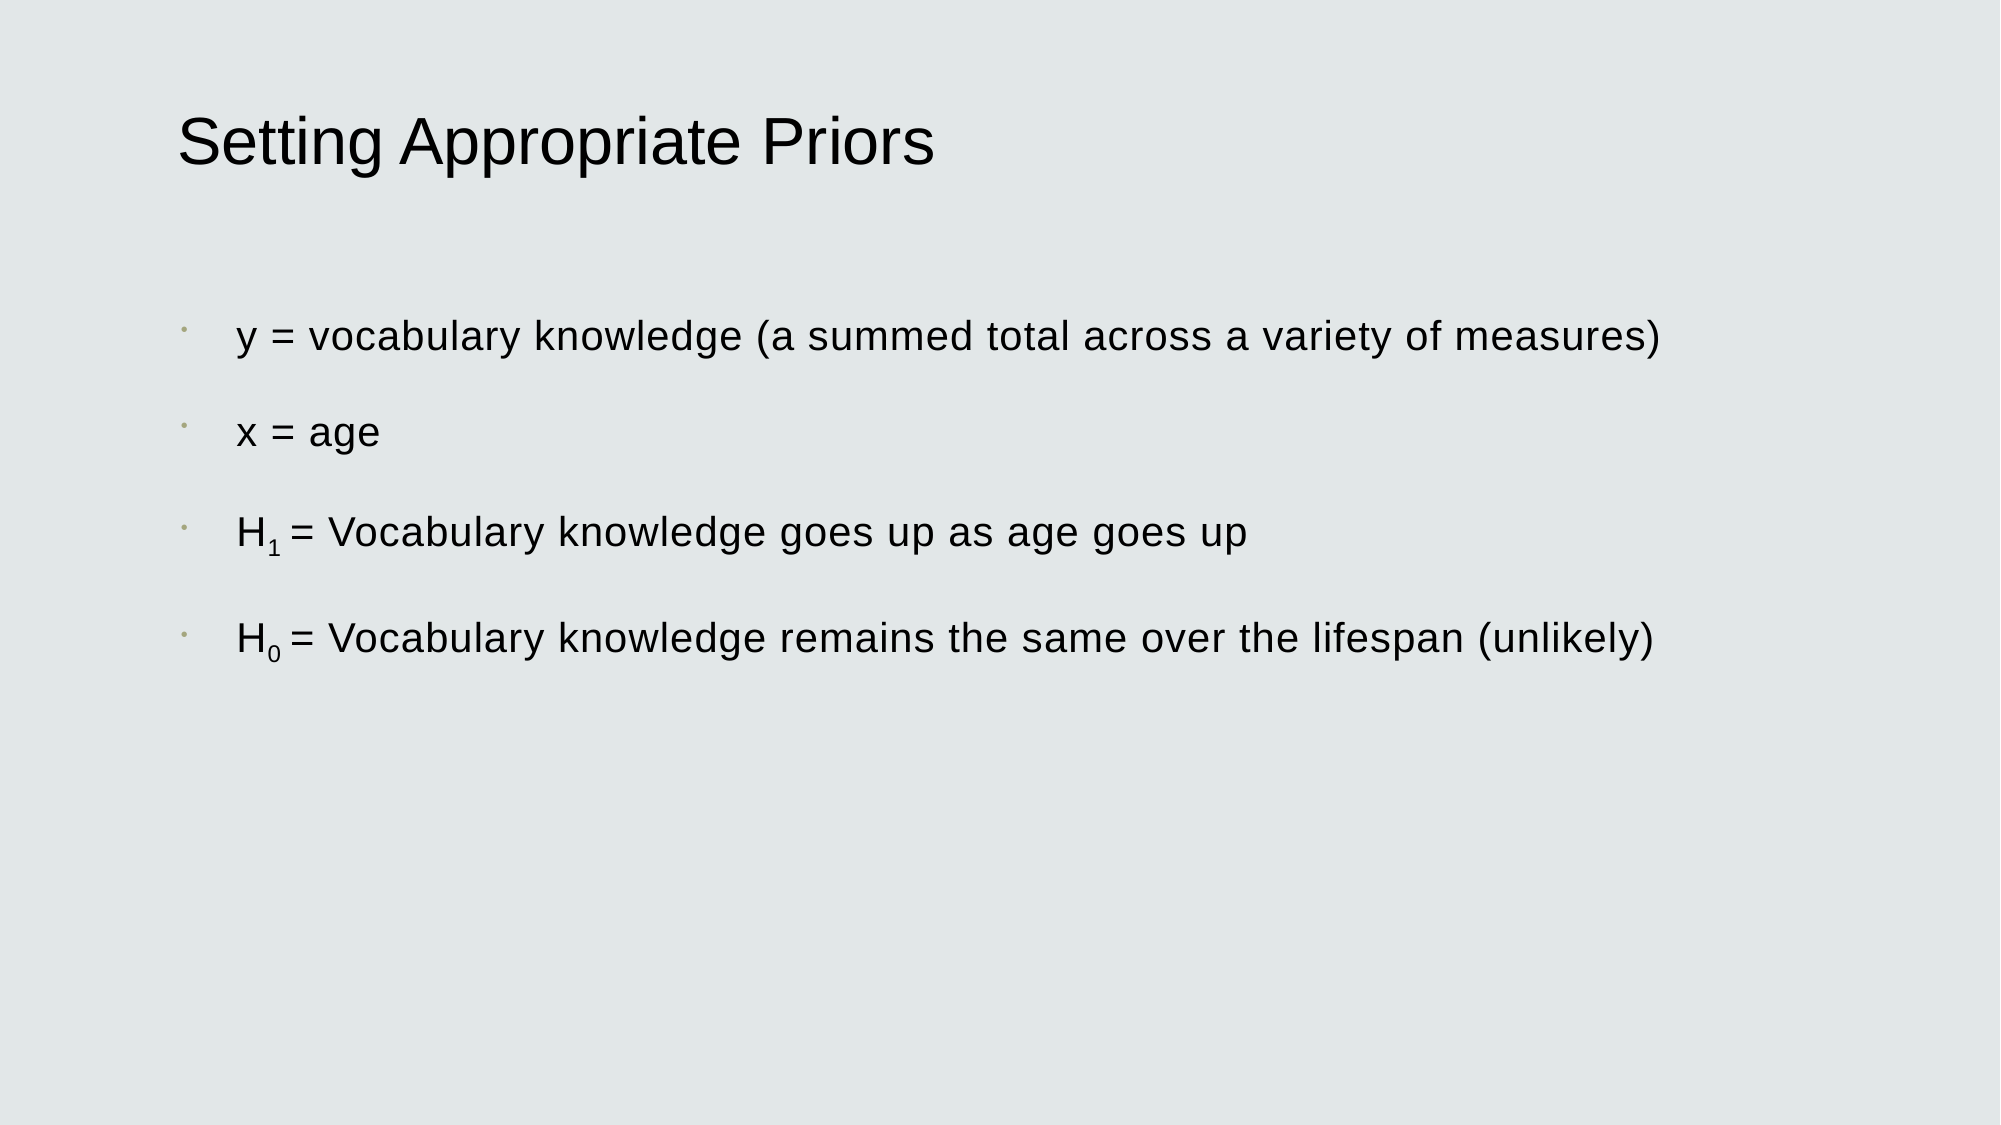

# Setting Appropriate Priors
y = vocabulary knowledge (a summed total across a variety of measures)
x = age
H1 = Vocabulary knowledge goes up as age goes up
H0 = Vocabulary knowledge remains the same over the lifespan (unlikely)